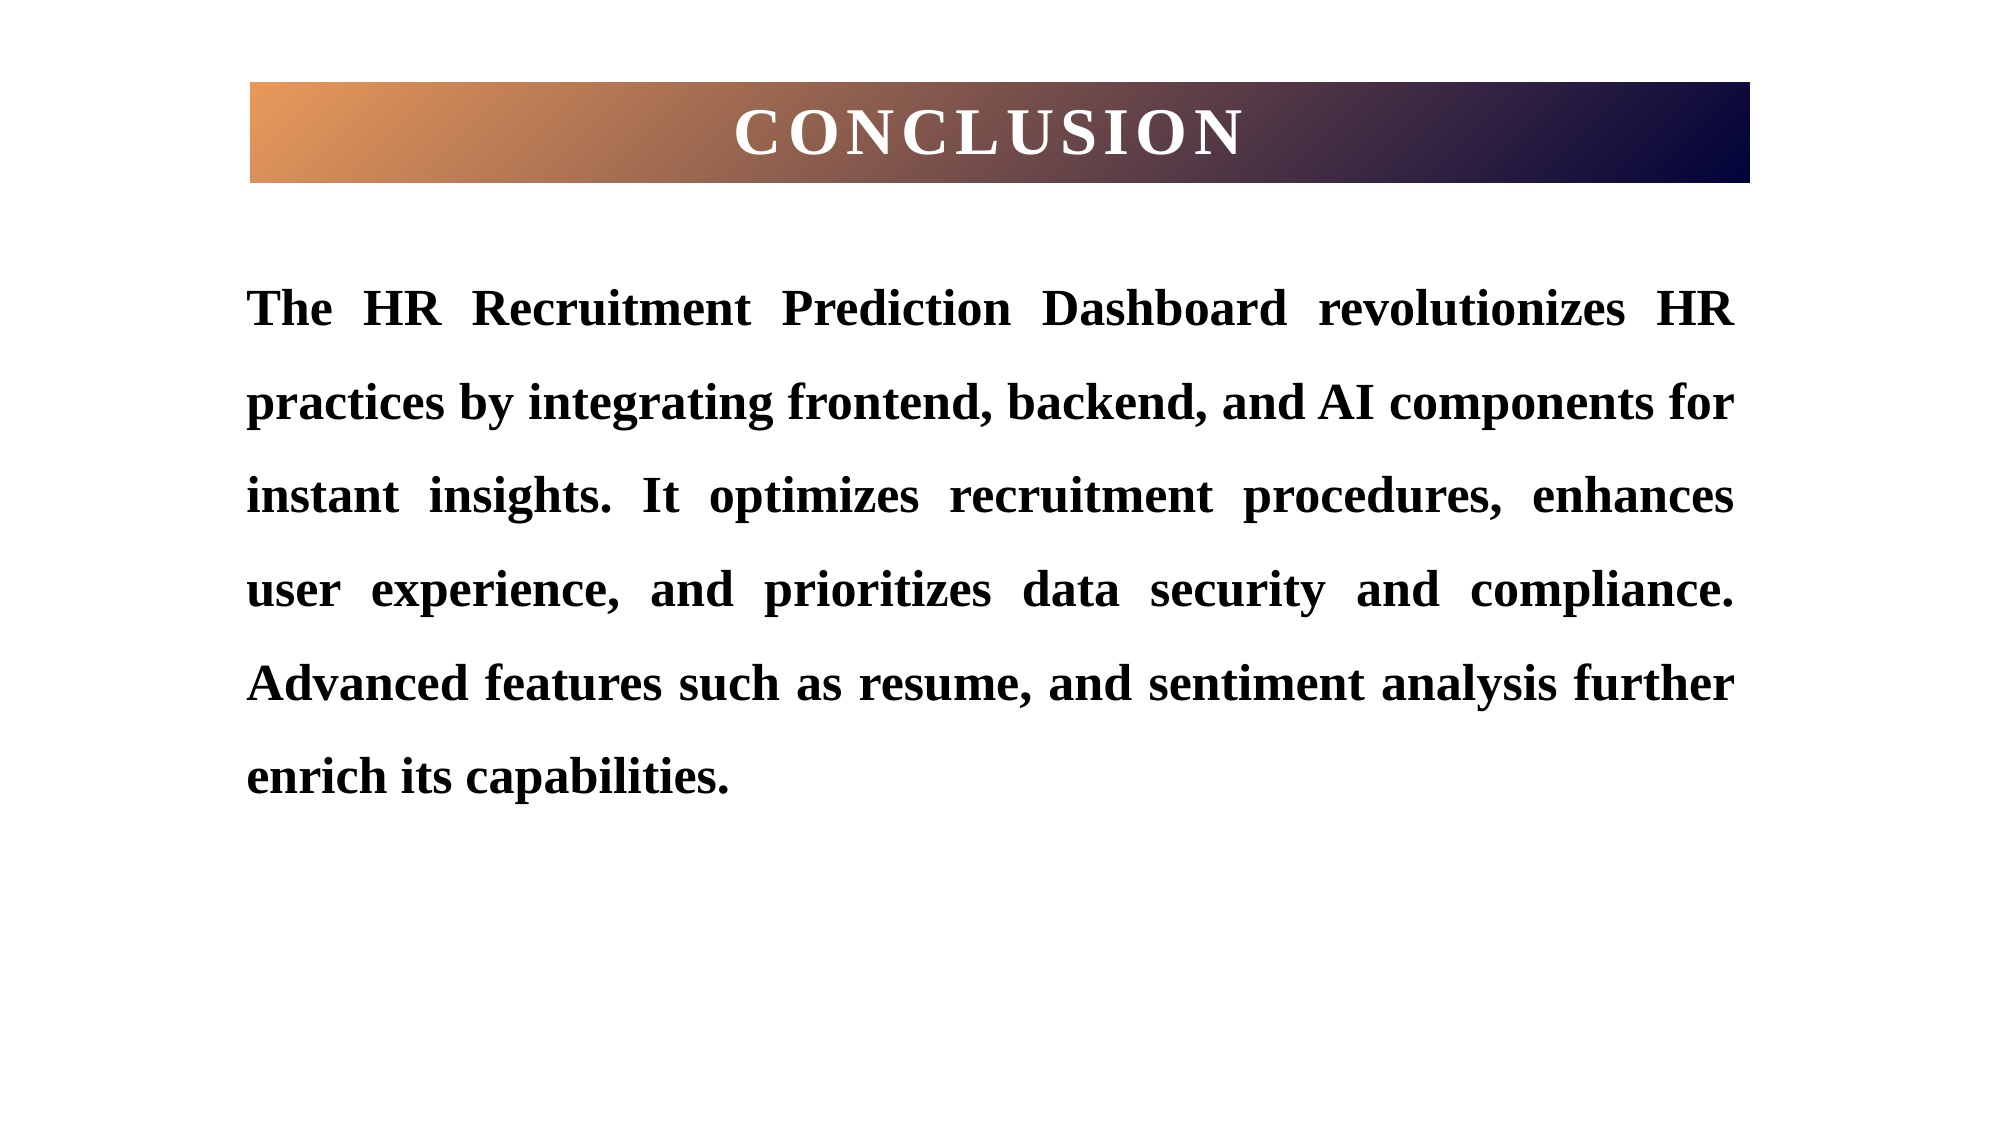

Conclusion
The HR Recruitment Prediction Dashboard revolutionizes HR practices by integrating frontend, backend, and AI components for instant insights. It optimizes recruitment procedures, enhances user experience, and prioritizes data security and compliance. Advanced features such as resume, and sentiment analysis further enrich its capabilities.